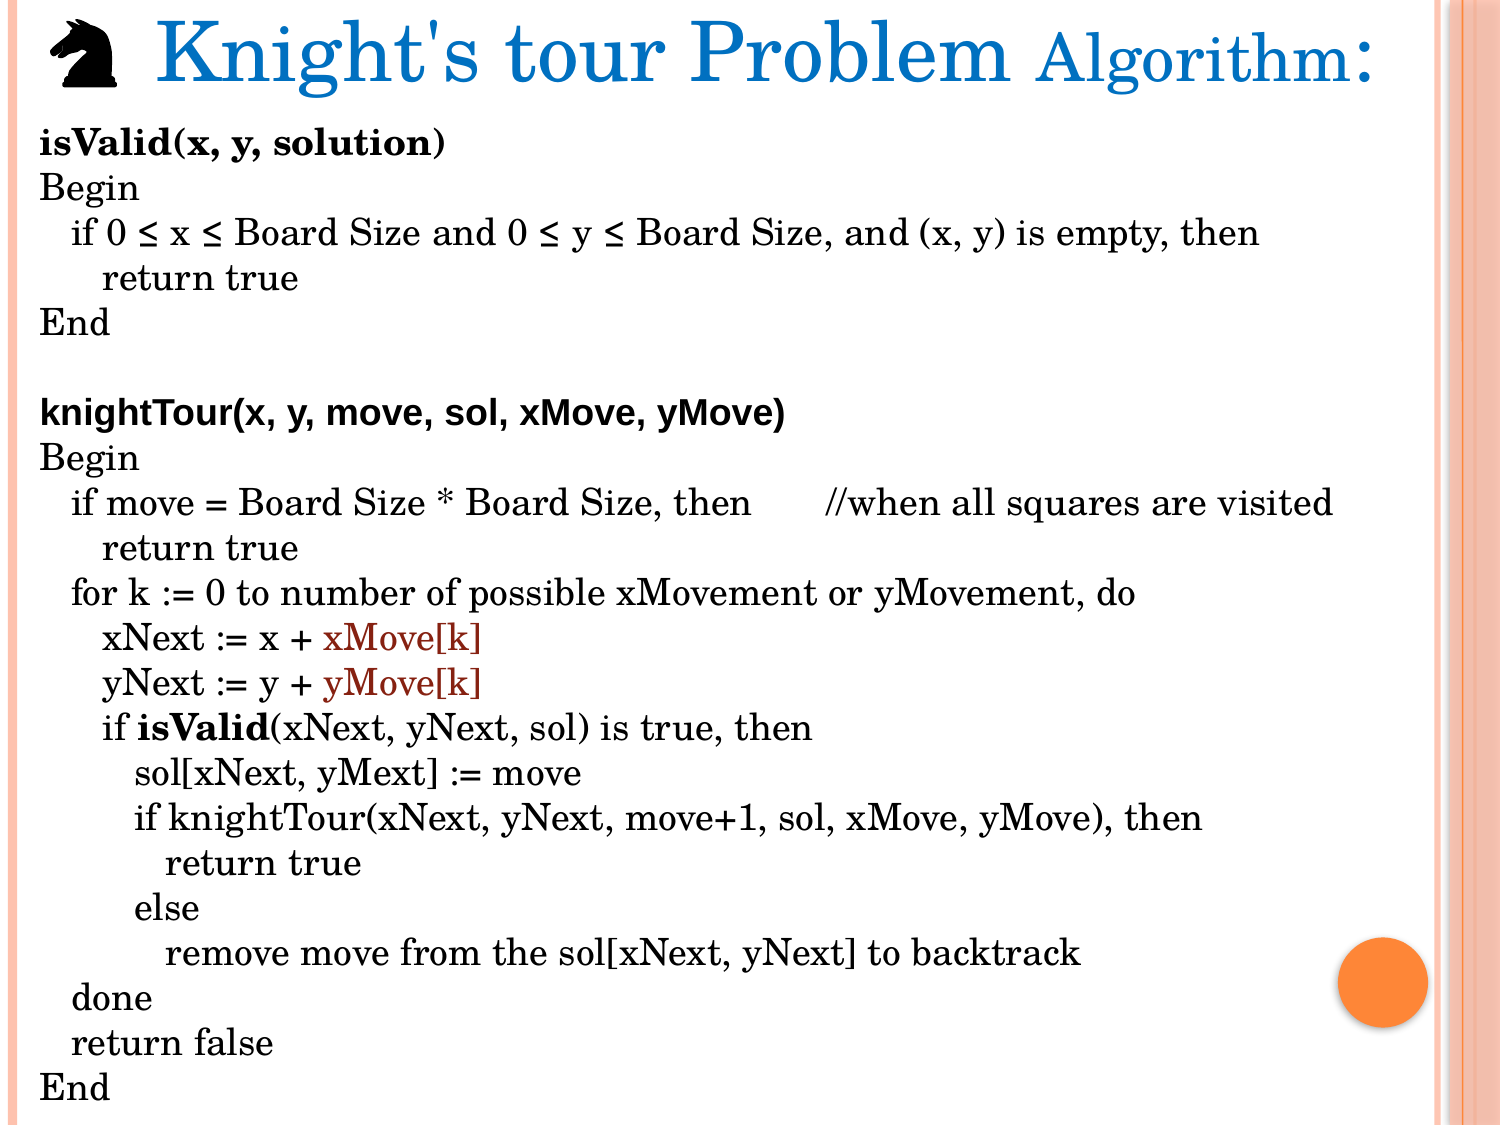

Knight's tour Problem Algorithm:

isValid(x, y, solution)
Begin
   if 0 ≤ x ≤ Board Size and 0 ≤ y ≤ Board Size, and (x, y) is empty, then
      return true
End

knightTour(x, y, move, sol, xMove, yMove)
Begin
   if move = Board Size * Board Size, then       //when all squares are visited
      return true
   for k := 0 to number of possible xMovement or yMovement, do
      xNext := x + xMove[k]
      yNext := y + yMove[k]
      if isValid(xNext, yNext, sol) is true, then
         sol[xNext, yMext] := move
         if knightTour(xNext, yNext, move+1, sol, xMove, yMove), then
            return true
         else
            remove move from the sol[xNext, yNext] to backtrack
   done
   return false
End